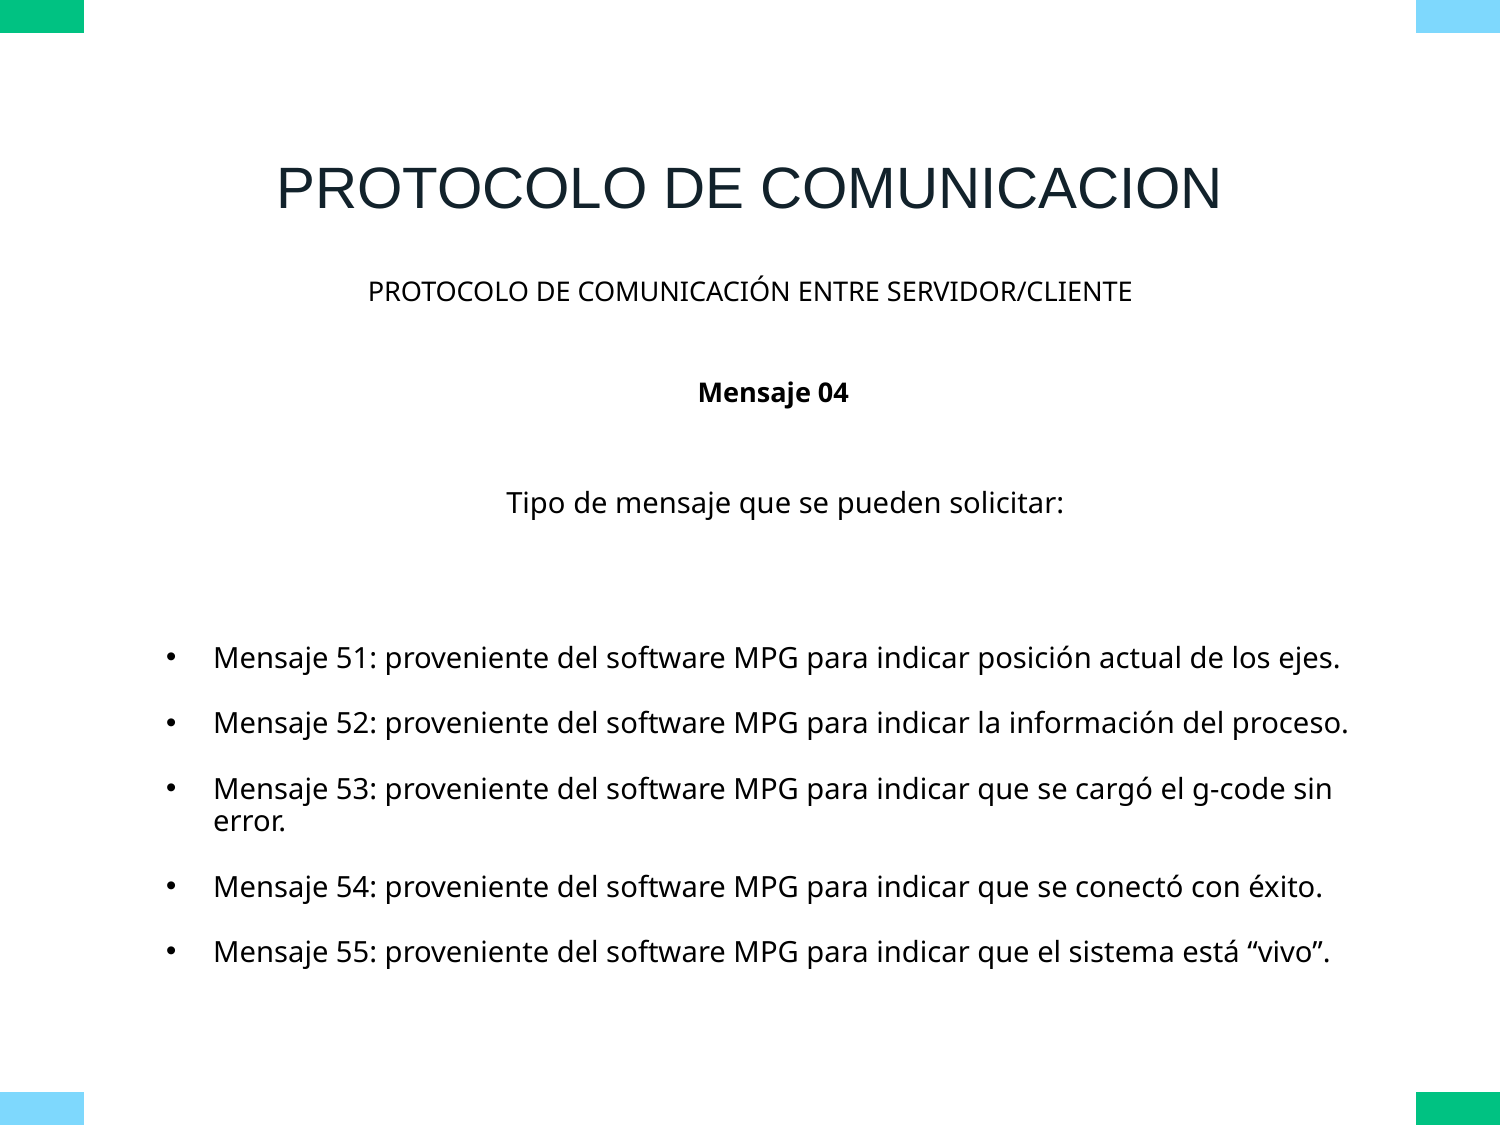

PROTOCOLO DE COMUNICACION
PROTOCOLO DE COMUNICACIÓN ENTRE SERVIDOR/CLIENTE
Mensaje 04
Tipo de mensaje que se pueden solicitar:
Mensaje 51: proveniente del software MPG para indicar posición actual de los ejes.
Mensaje 52: proveniente del software MPG para indicar la información del proceso.
Mensaje 53: proveniente del software MPG para indicar que se cargó el g-code sin error.
Mensaje 54: proveniente del software MPG para indicar que se conectó con éxito.
Mensaje 55: proveniente del software MPG para indicar que el sistema está “vivo”.